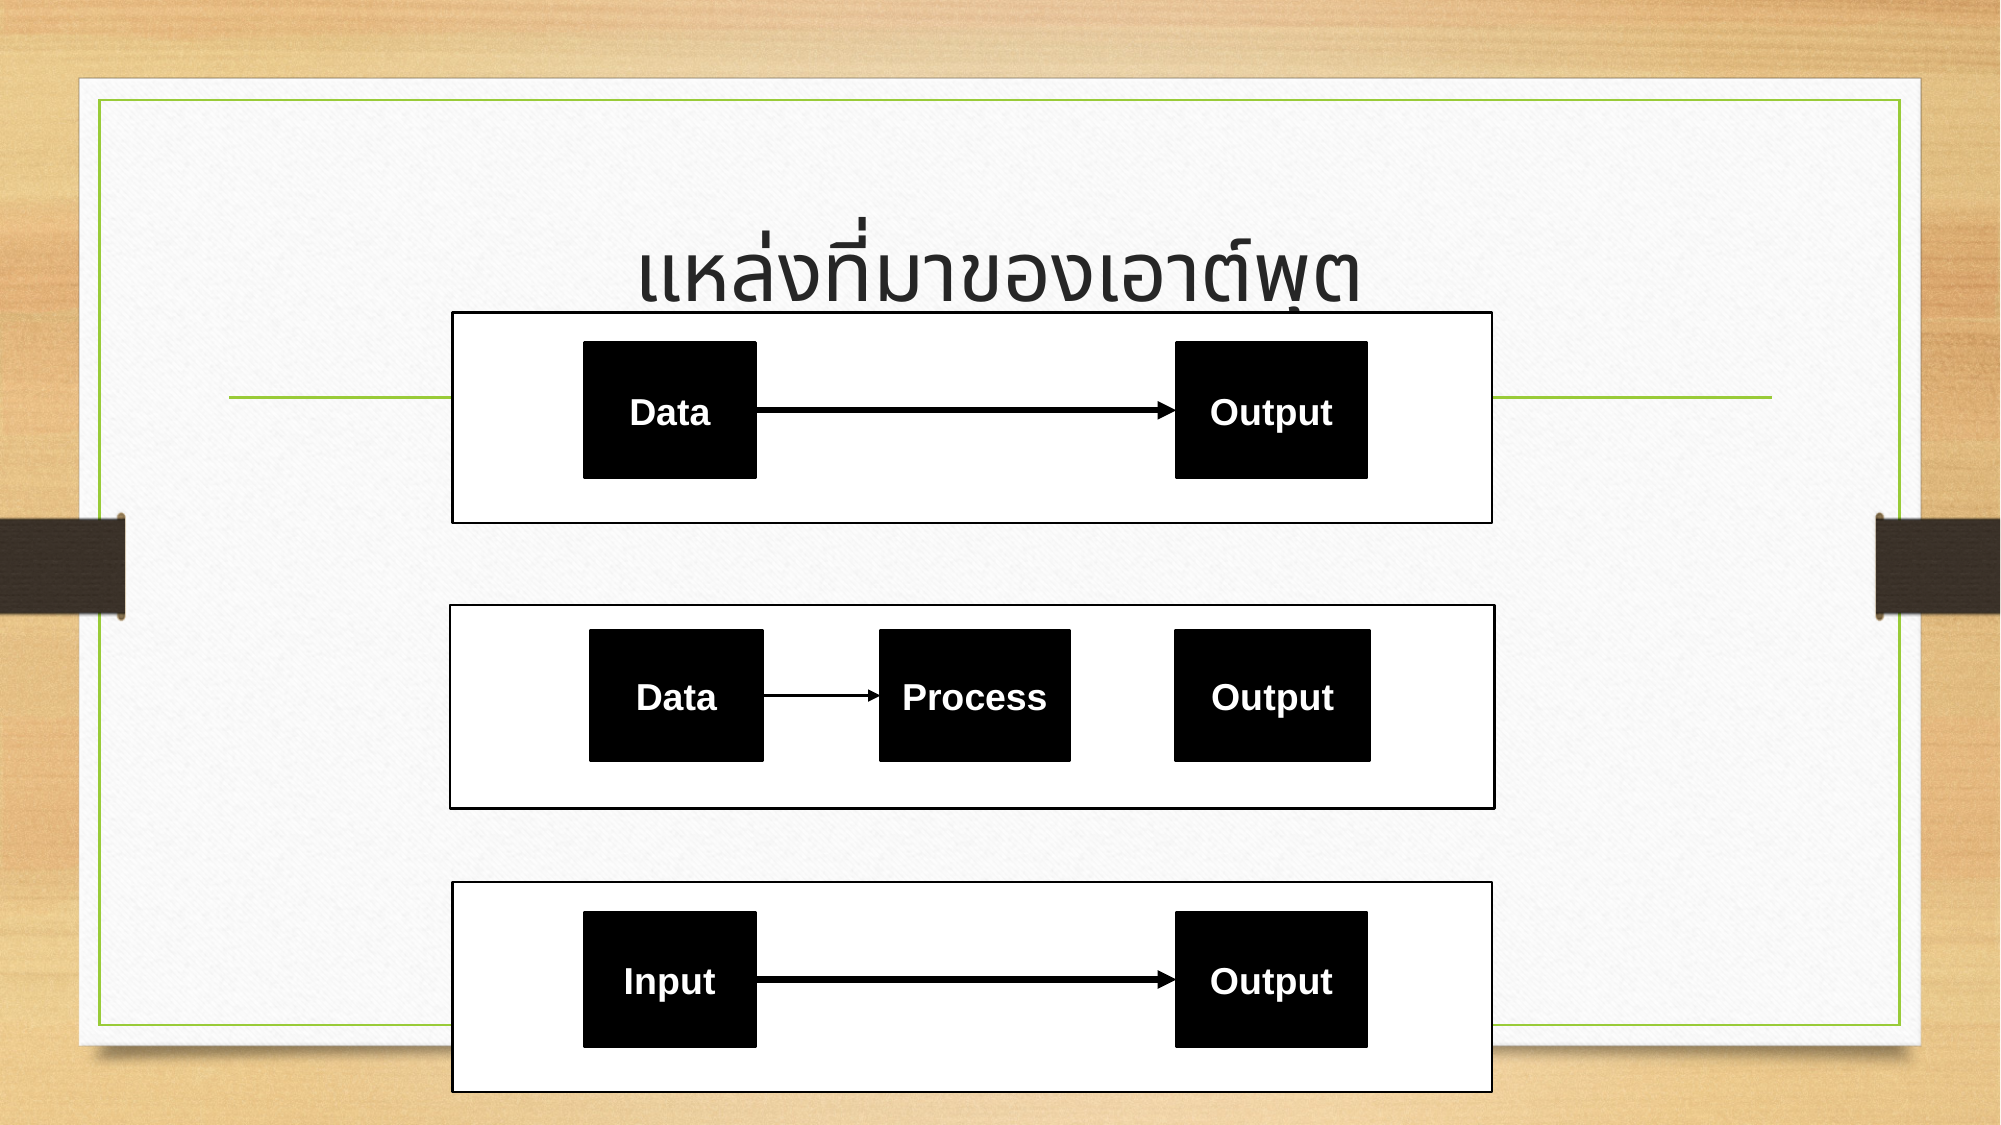

# แหล่งที่มาของเอาต์พุต

Data
Output

Data
Process
Output

Input
Output